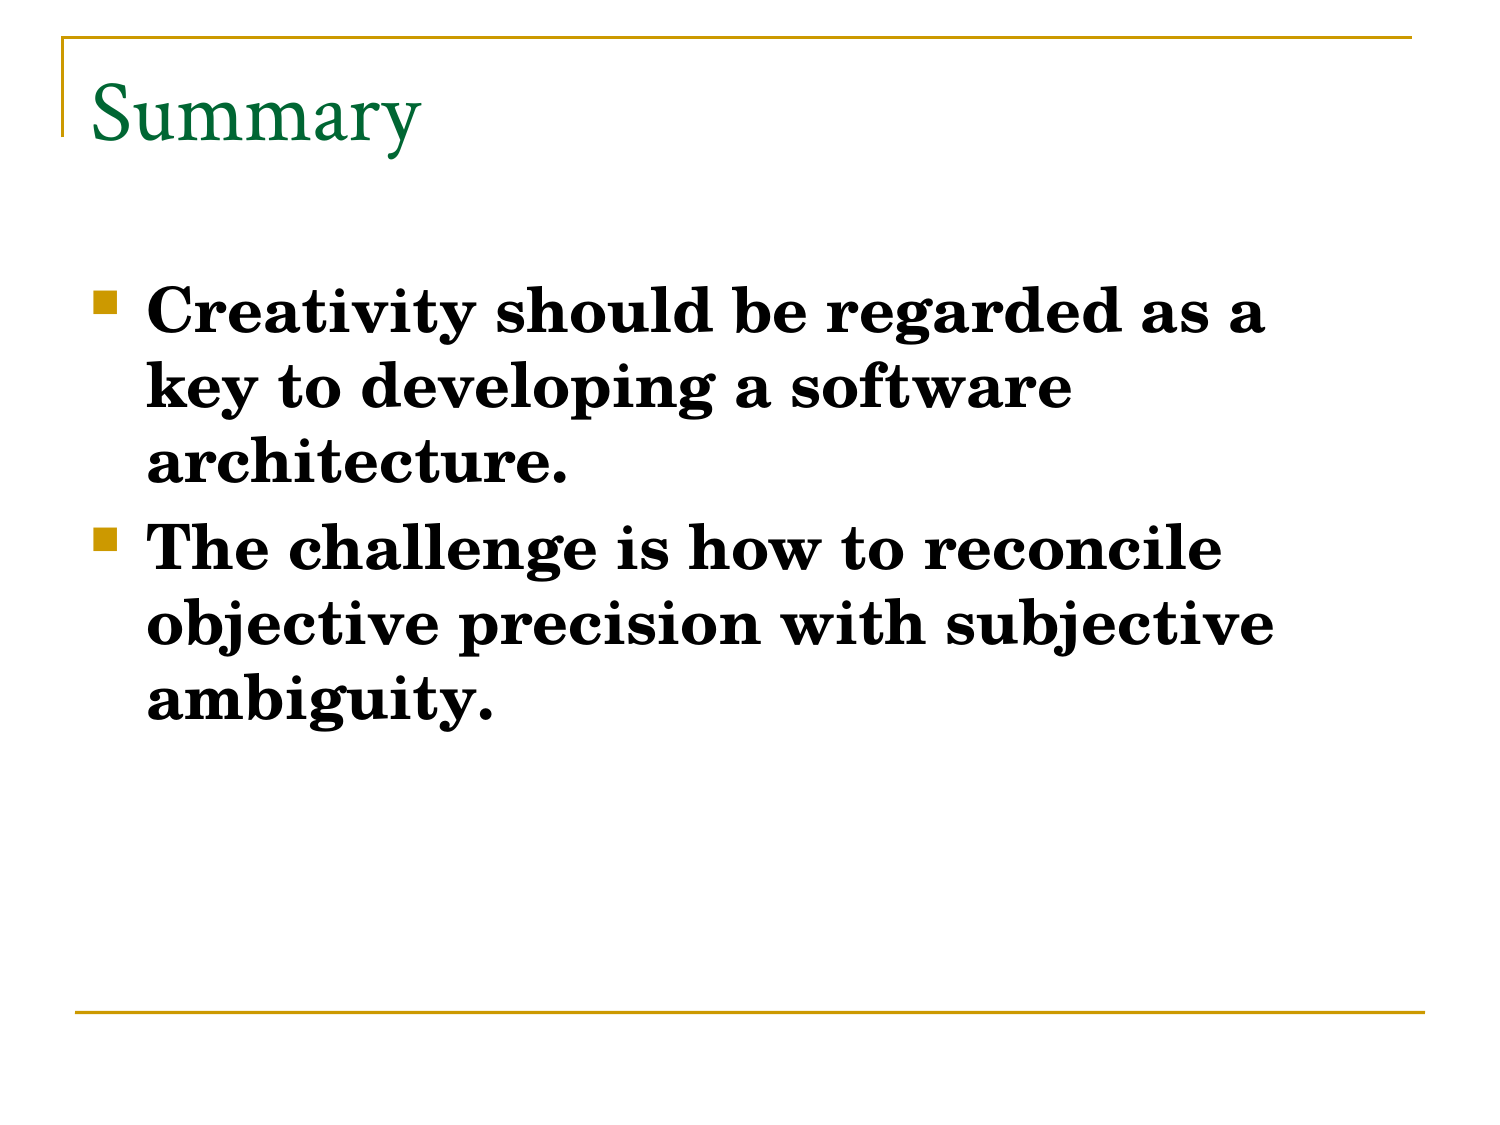

# Summary
Creativity should be regarded as a key to developing a software architecture.
The challenge is how to reconcile objective precision with subjective ambiguity.